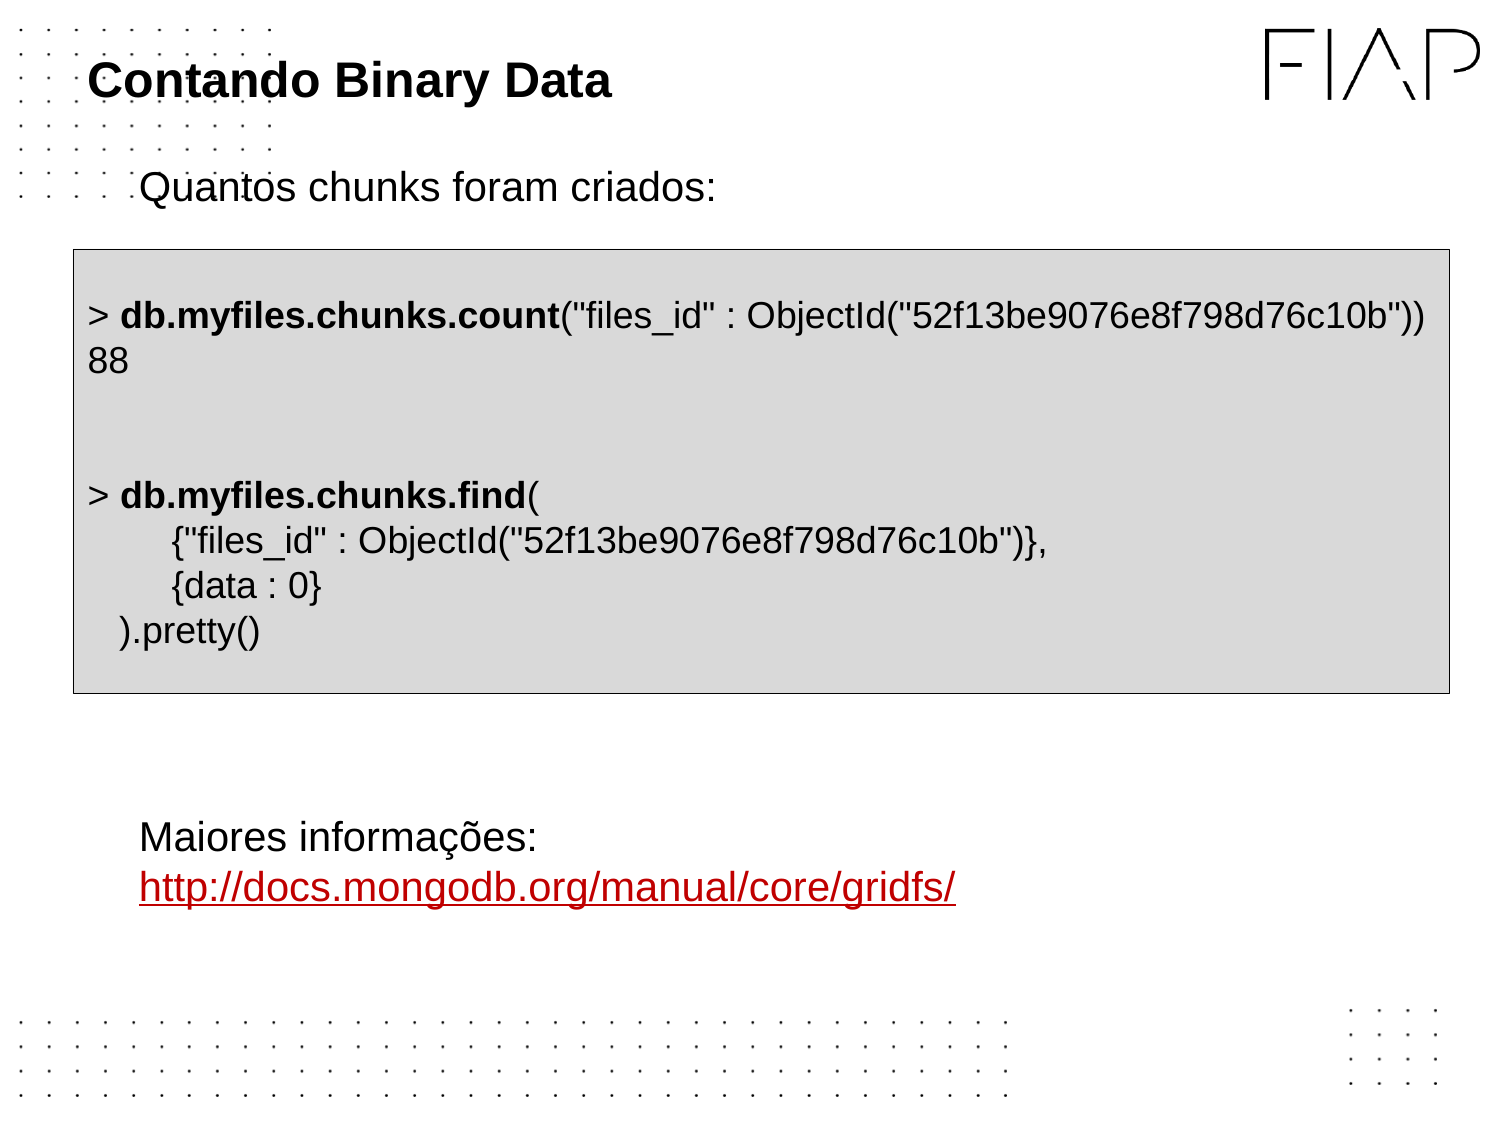

# Contando Binary Data
Quantos chunks foram criados:

Maiores informações: http://docs.mongodb.org/manual/core/gridfs/
> db.myfiles.chunks.count("files_id" : ObjectId("52f13be9076e8f798d76c10b"))
88

> db.myfiles.chunks.find(
        {"files_id" : ObjectId("52f13be9076e8f798d76c10b")},
        {data : 0}
   ).pretty()